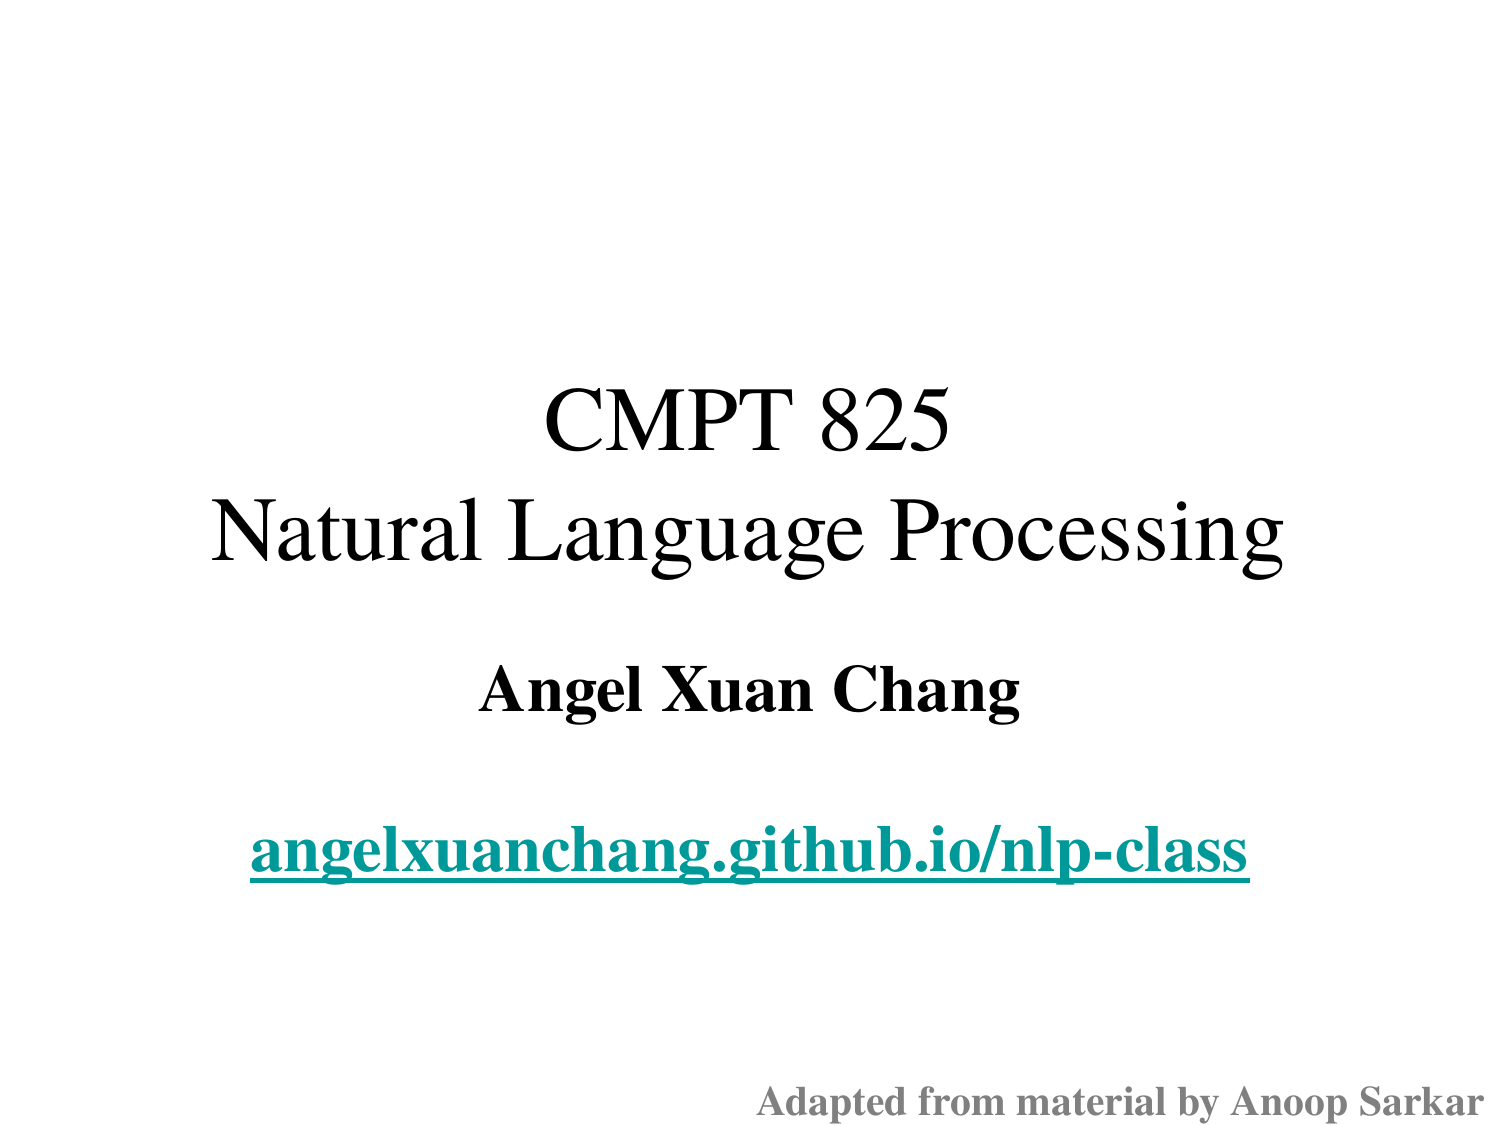

# CMPT 825 Natural Language Processing
Angel Xuan Chang
angelxuanchang.github.io/nlp-class
Adapted from material by Anoop Sarkar